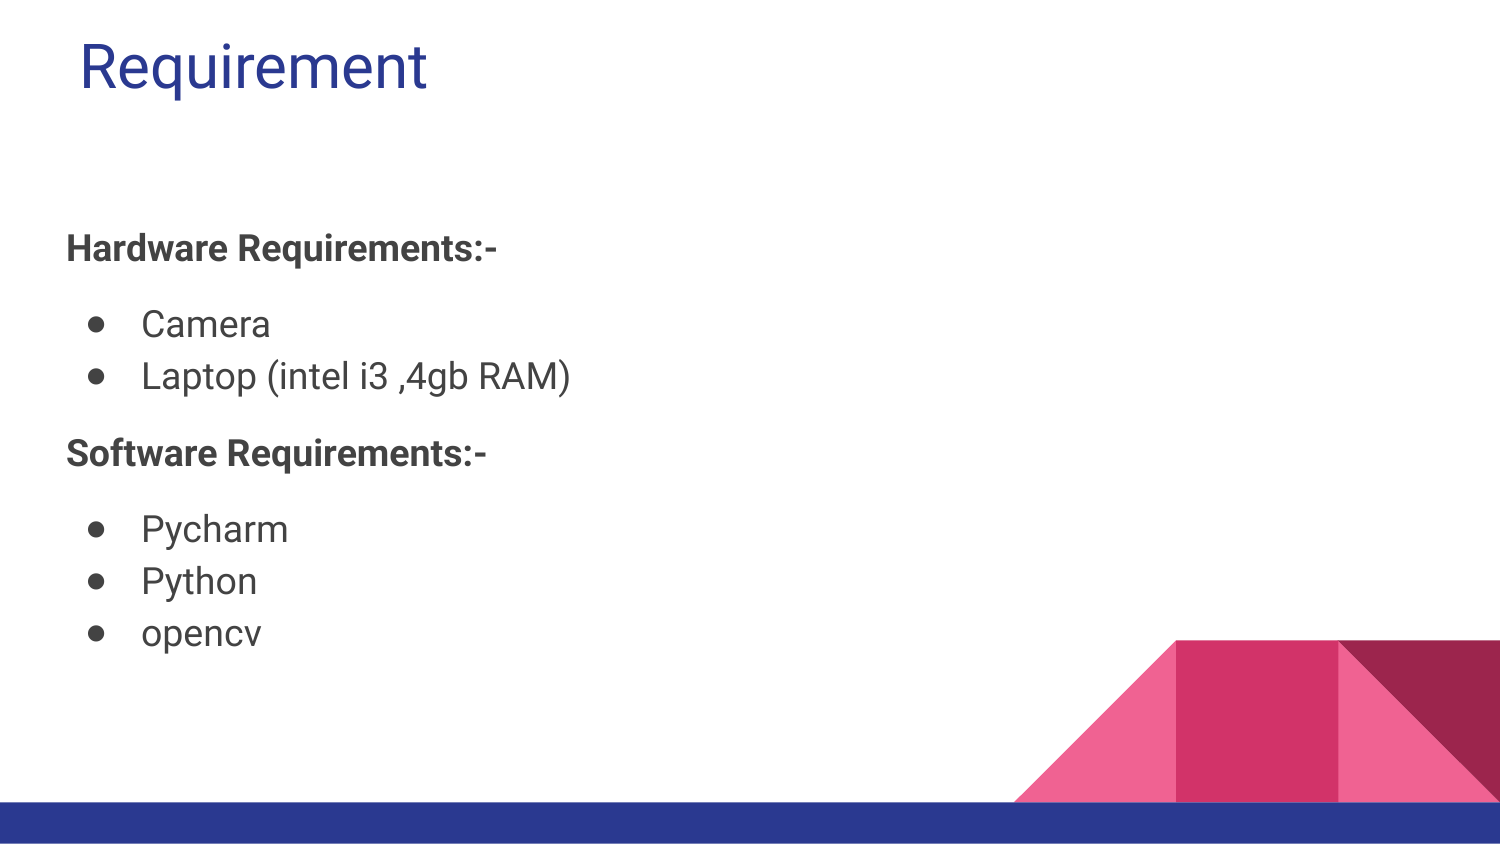

# Requirement
Hardware Requirements:-
Camera
Laptop (intel i3 ,4gb RAM)
Software Requirements:-
Pycharm
Python
opencv